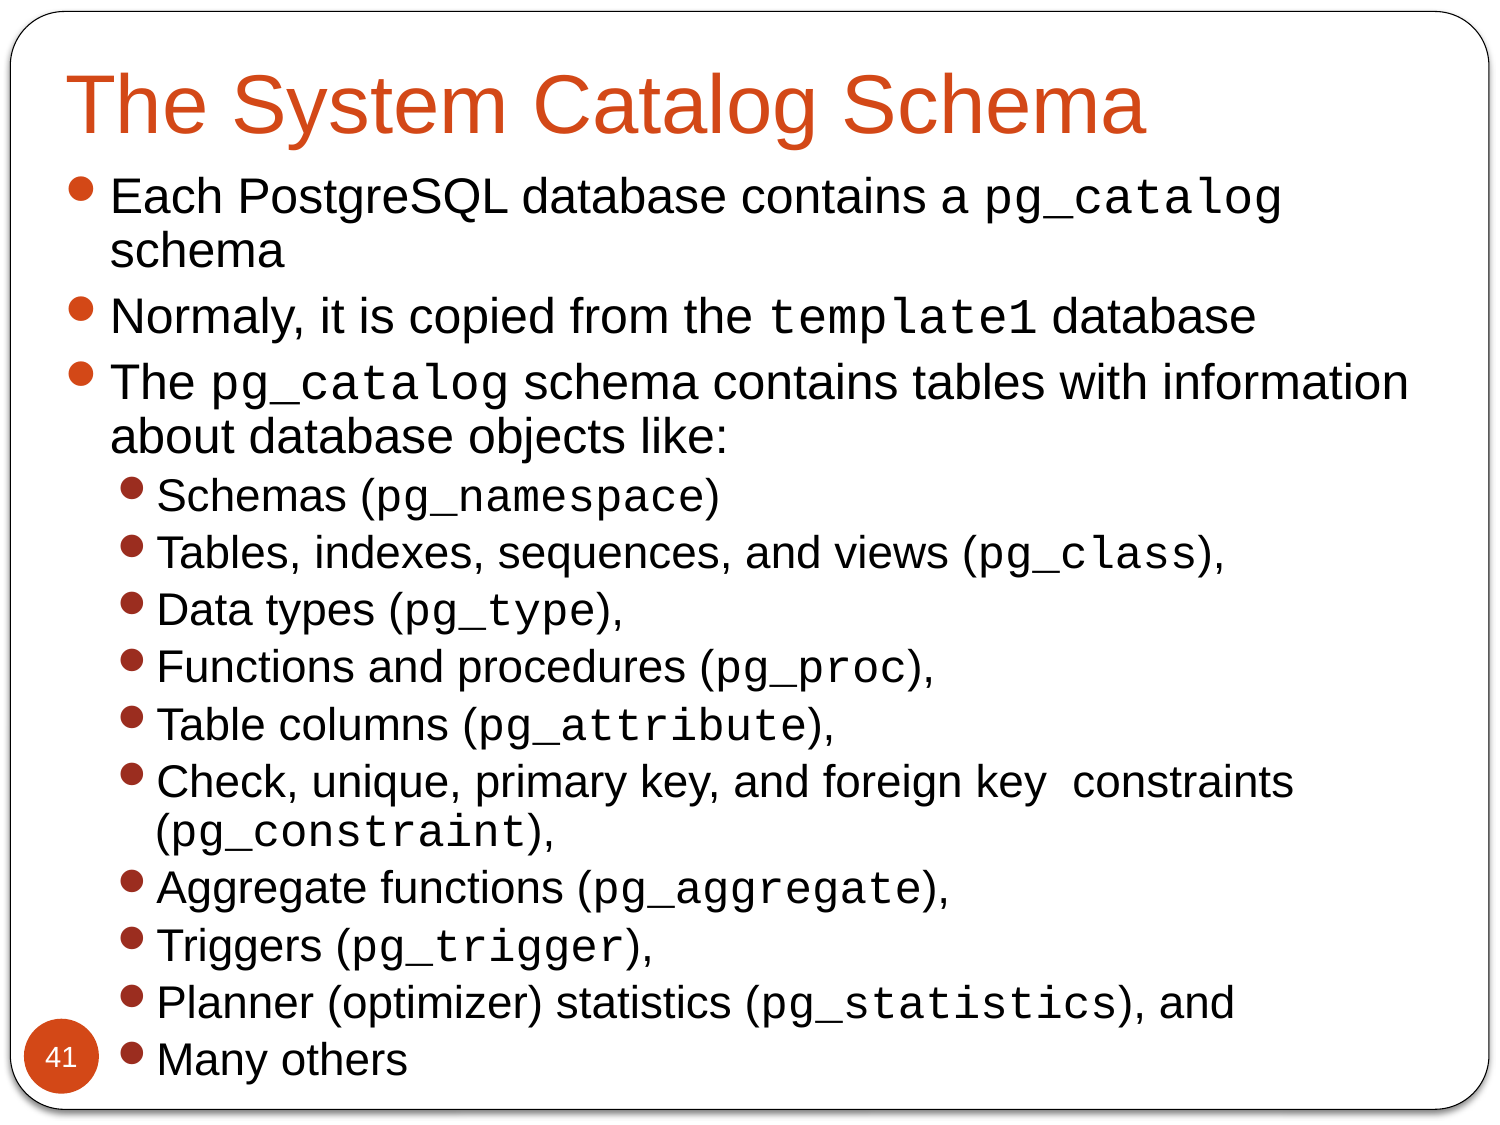

# The System Catalog Schema
Each PostgreSQL database contains a pg_catalog schema
Normaly, it is copied from the template1 database
The pg_catalog schema contains tables with information about database objects like:
Schemas (pg_namespace)
Tables, indexes, sequences, and views (pg_class),
Data types (pg_type),
Functions and procedures (pg_proc),
Table columns (pg_attribute),
Check, unique, primary key, and foreign key  constraints (pg_constraint),
Aggregate functions (pg_aggregate),
Triggers (pg_trigger),
Planner (optimizer) statistics (pg_statistics), and
Many others
41